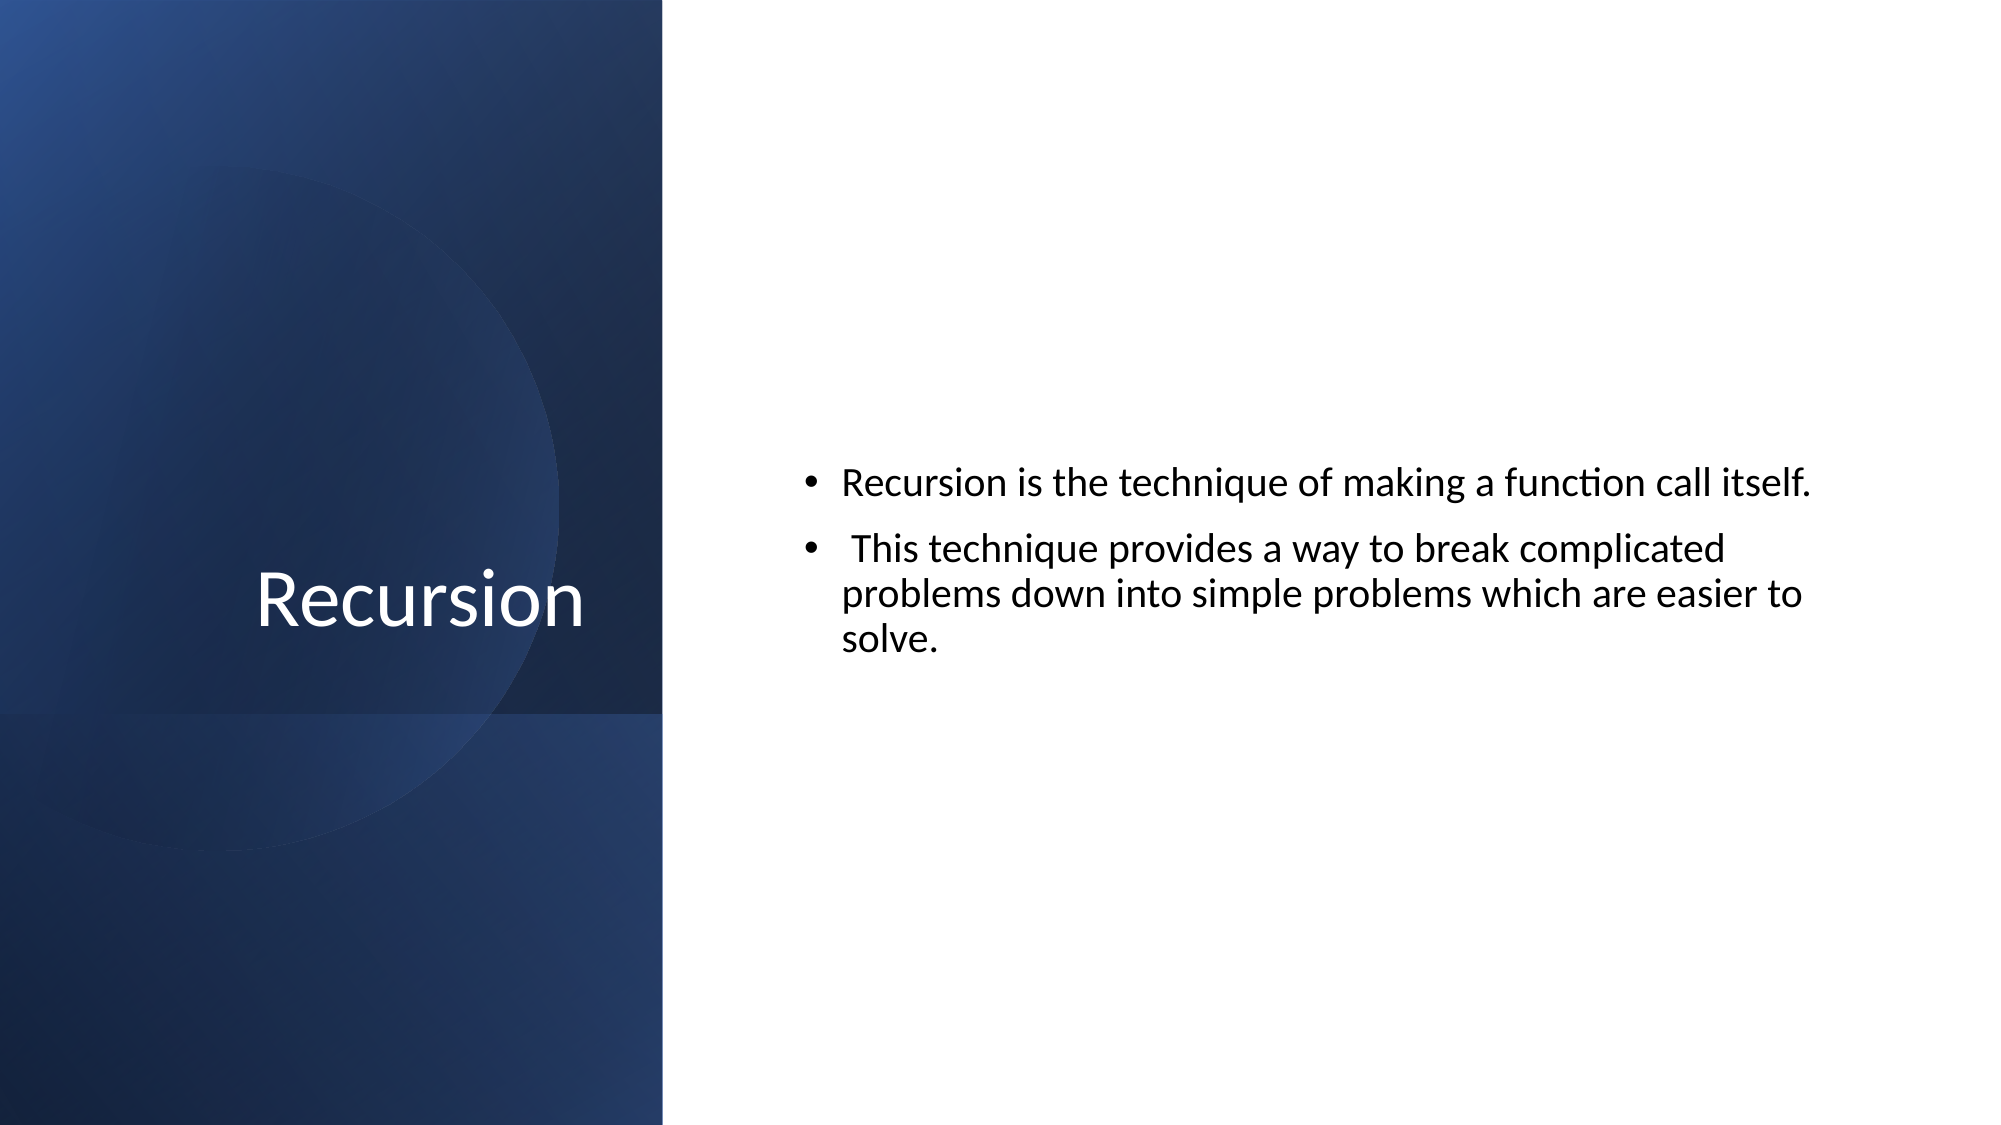

# Recursion
Recursion is the technique of making a function call itself.
 This technique provides a way to break complicated problems down into simple problems which are easier to solve.